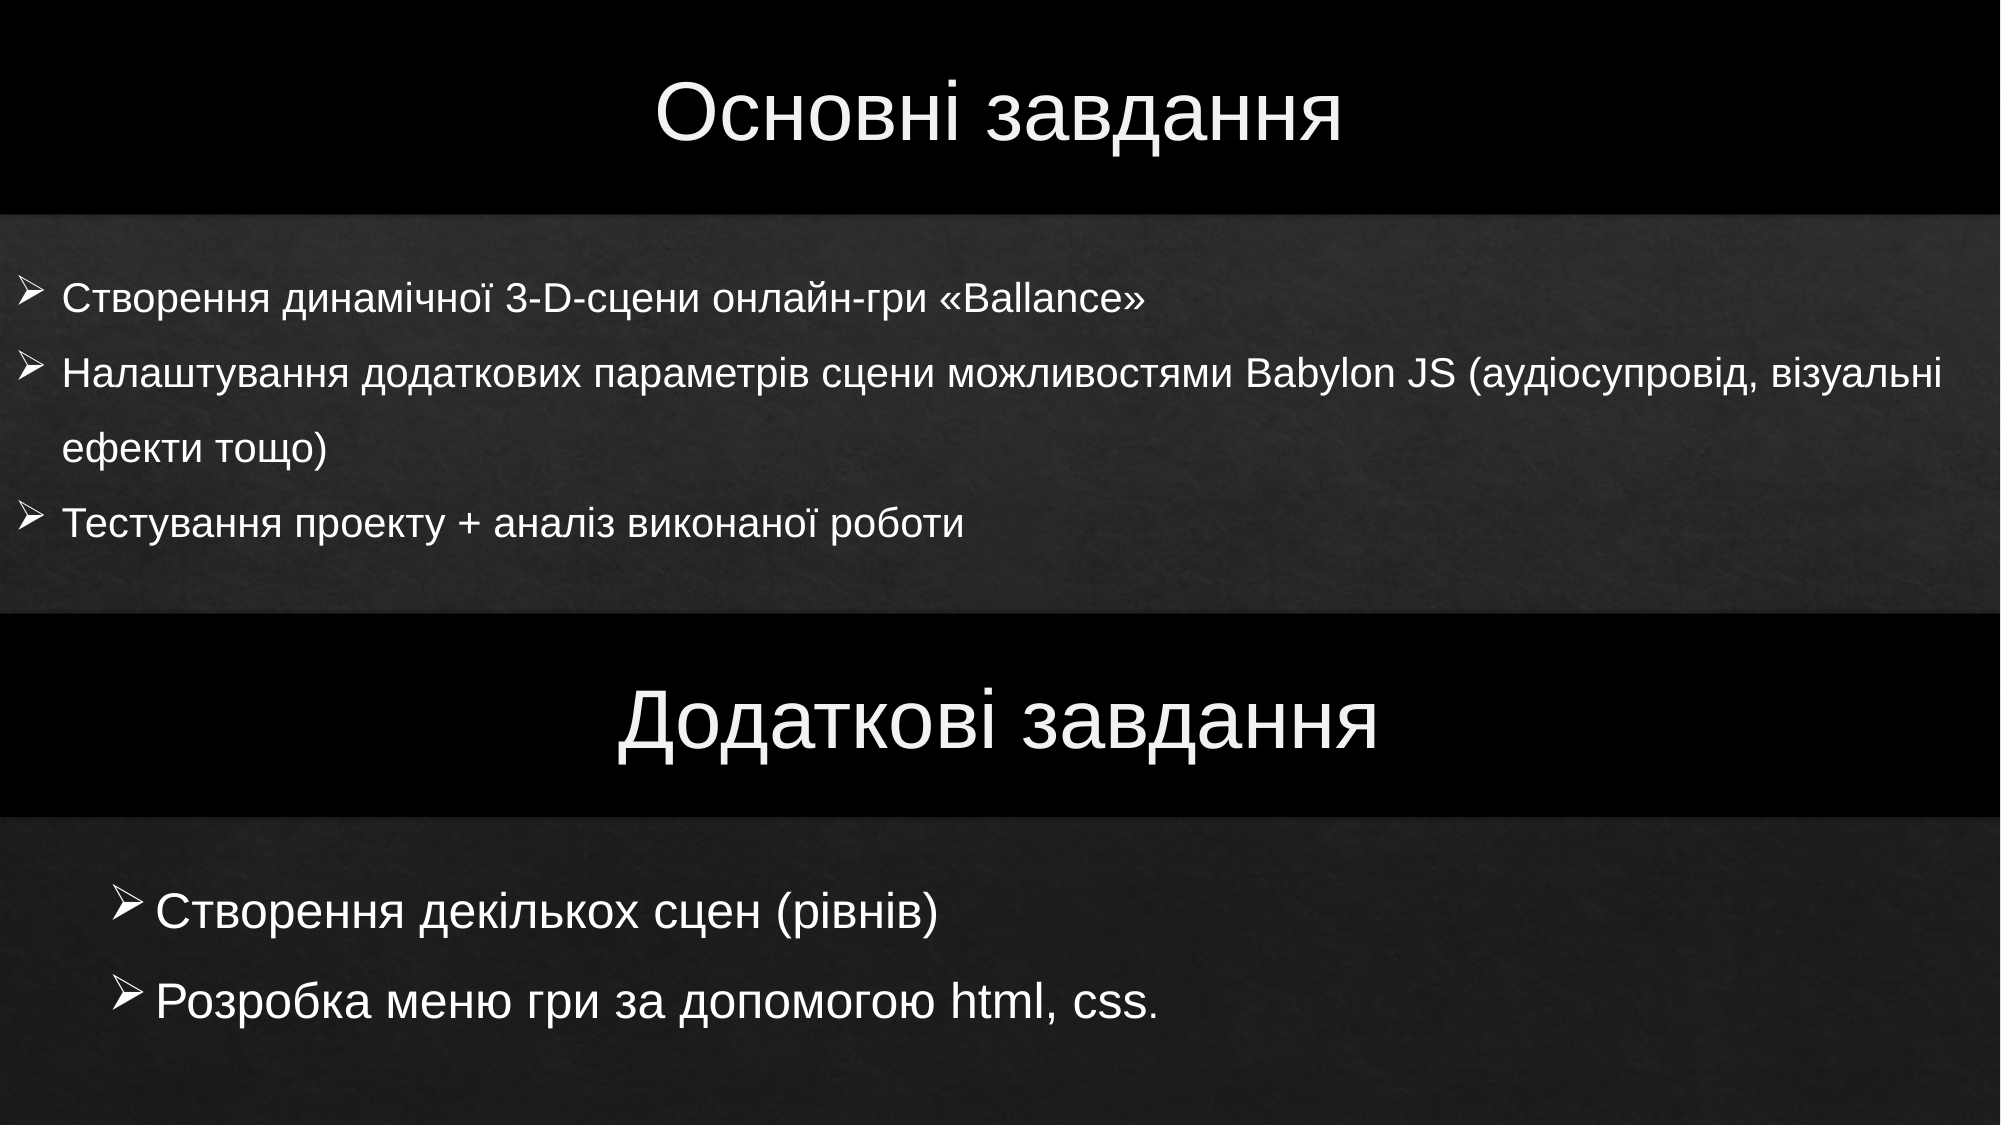

# Основні завдання
Створення динамічної 3-D-сцени онлайн-гри «Ballance»
Налаштування додаткових параметрів сцени можливостями Babylon JS (аудіосупровід, візуальні ефекти тощо)
Тестування проекту + аналіз виконаної роботи

Додаткові завдання
Створення декількох сцен (рівнів)
Розробка меню гри за допомогою html, css.